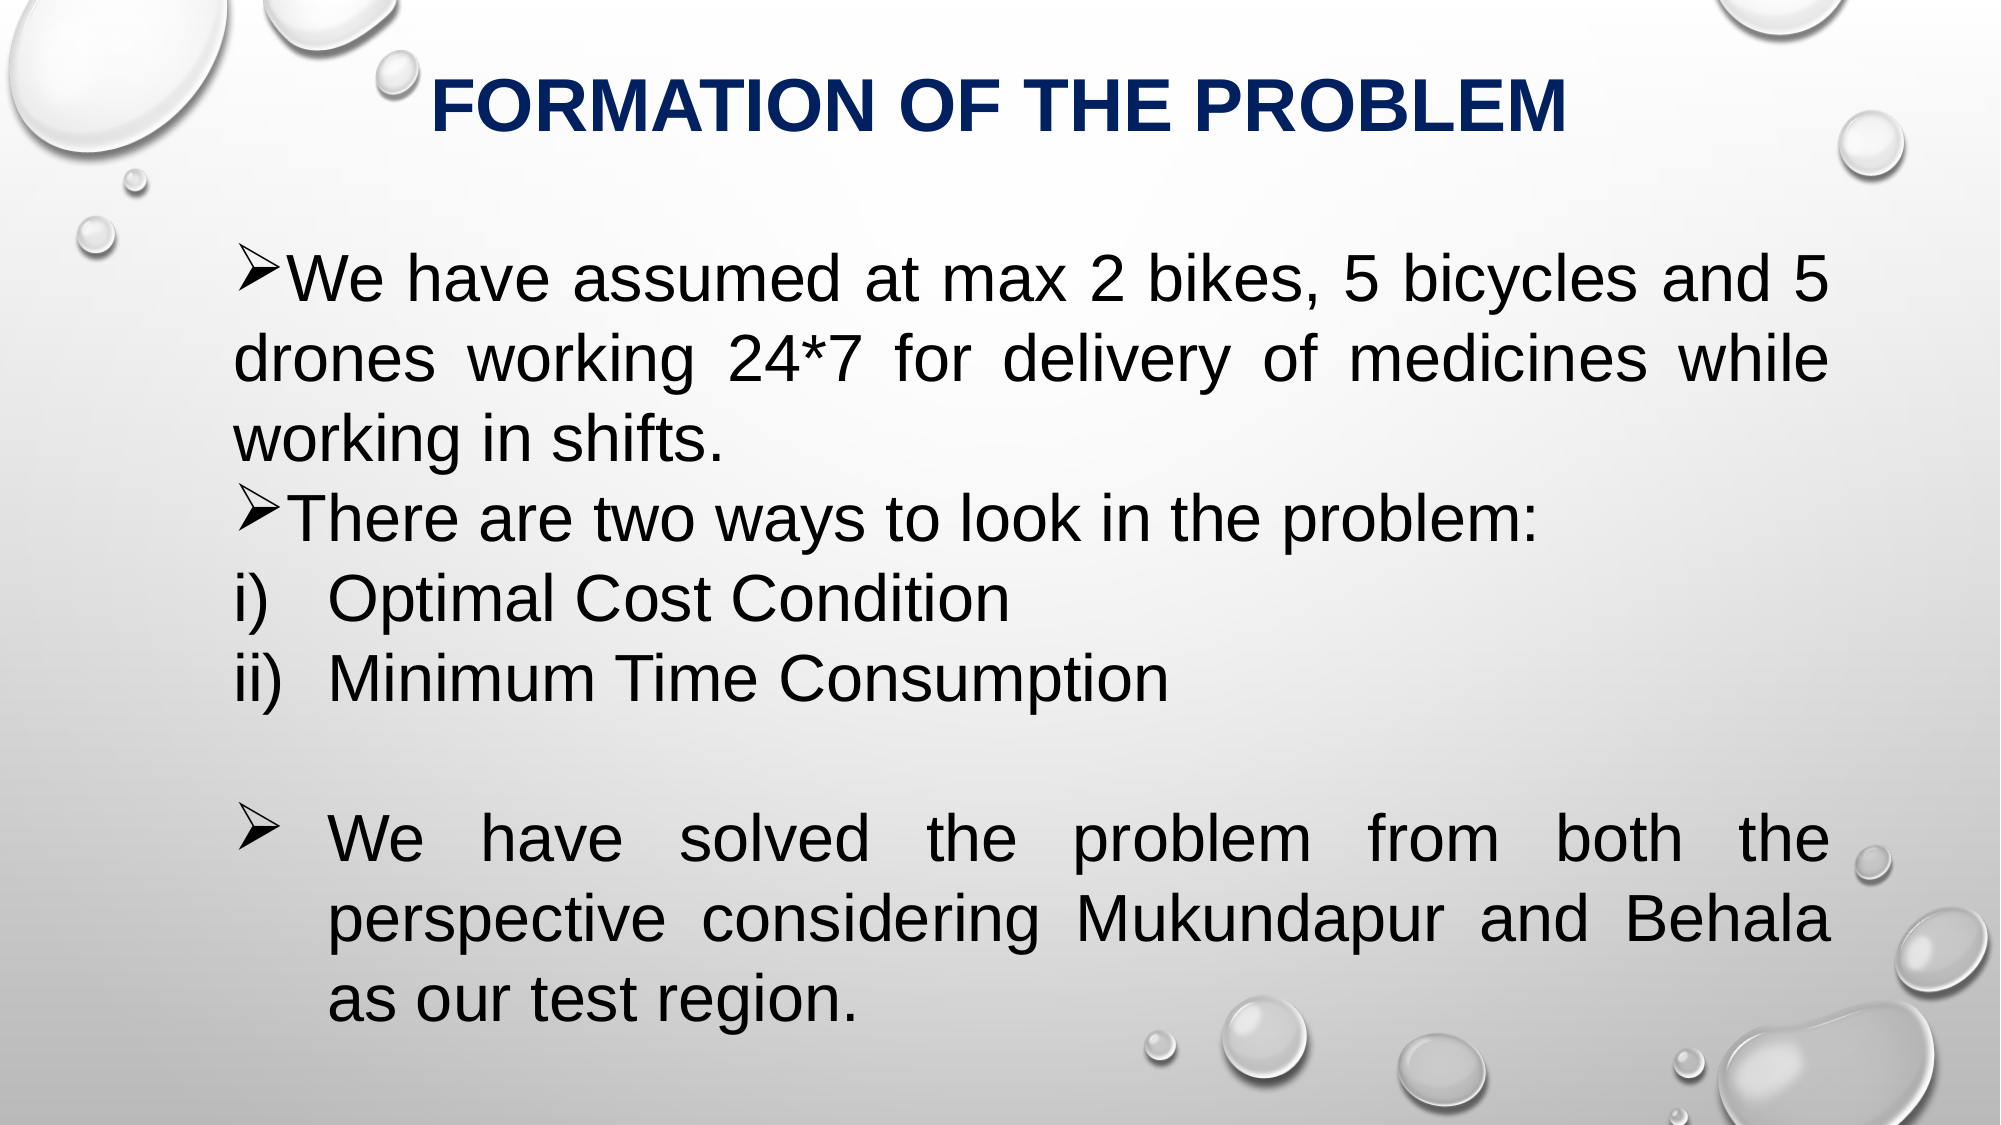

Formation of the problem

We have assumed at max 2 bikes, 5 bicycles and 5 drones working 24*7 for delivery of medicines while working in shifts.
There are two ways to look in the problem:
Optimal Cost Condition
Minimum Time Consumption

We have solved the problem from both the perspective considering Mukundapur and Behala as our test region.